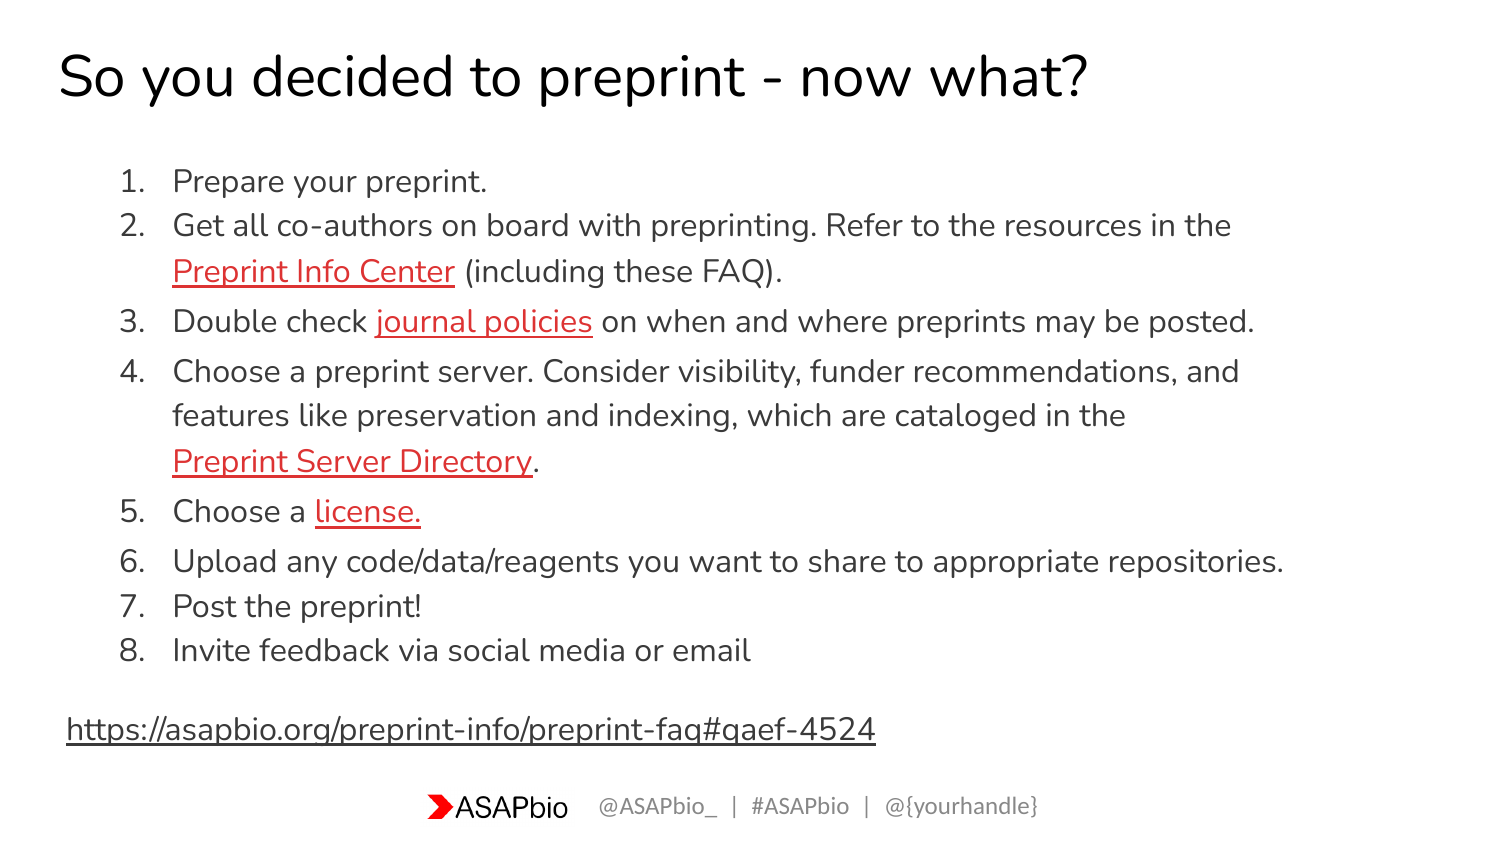

# So you decided to preprint - now what?
Prepare your preprint.
Get all co-authors on board with preprinting. Refer to the resources in the Preprint Info Center (including these FAQ).
Double check journal policies on when and where preprints may be posted.
Choose a preprint server. Consider visibility, funder recommendations, and features like preservation and indexing, which are cataloged in the Preprint Server Directory.
Choose a license.
Upload any code/data/reagents you want to share to appropriate repositories.
Post the preprint!
Invite feedback via social media or email
https://asapbio.org/preprint-info/preprint-faq#qaef-4524